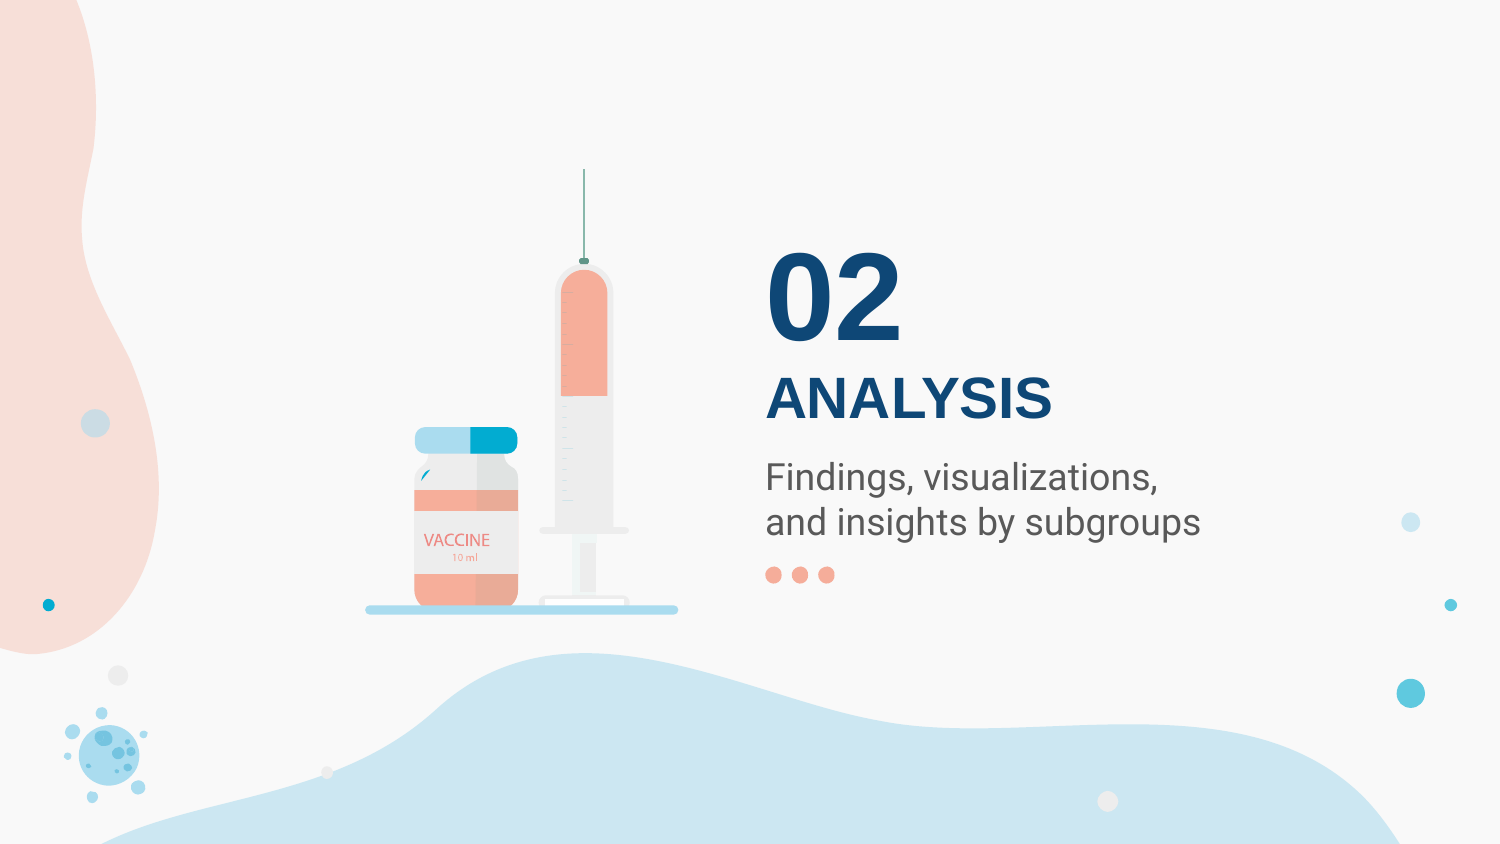

02
# ANALYSIS
Findings, visualizations, and insights by subgroups